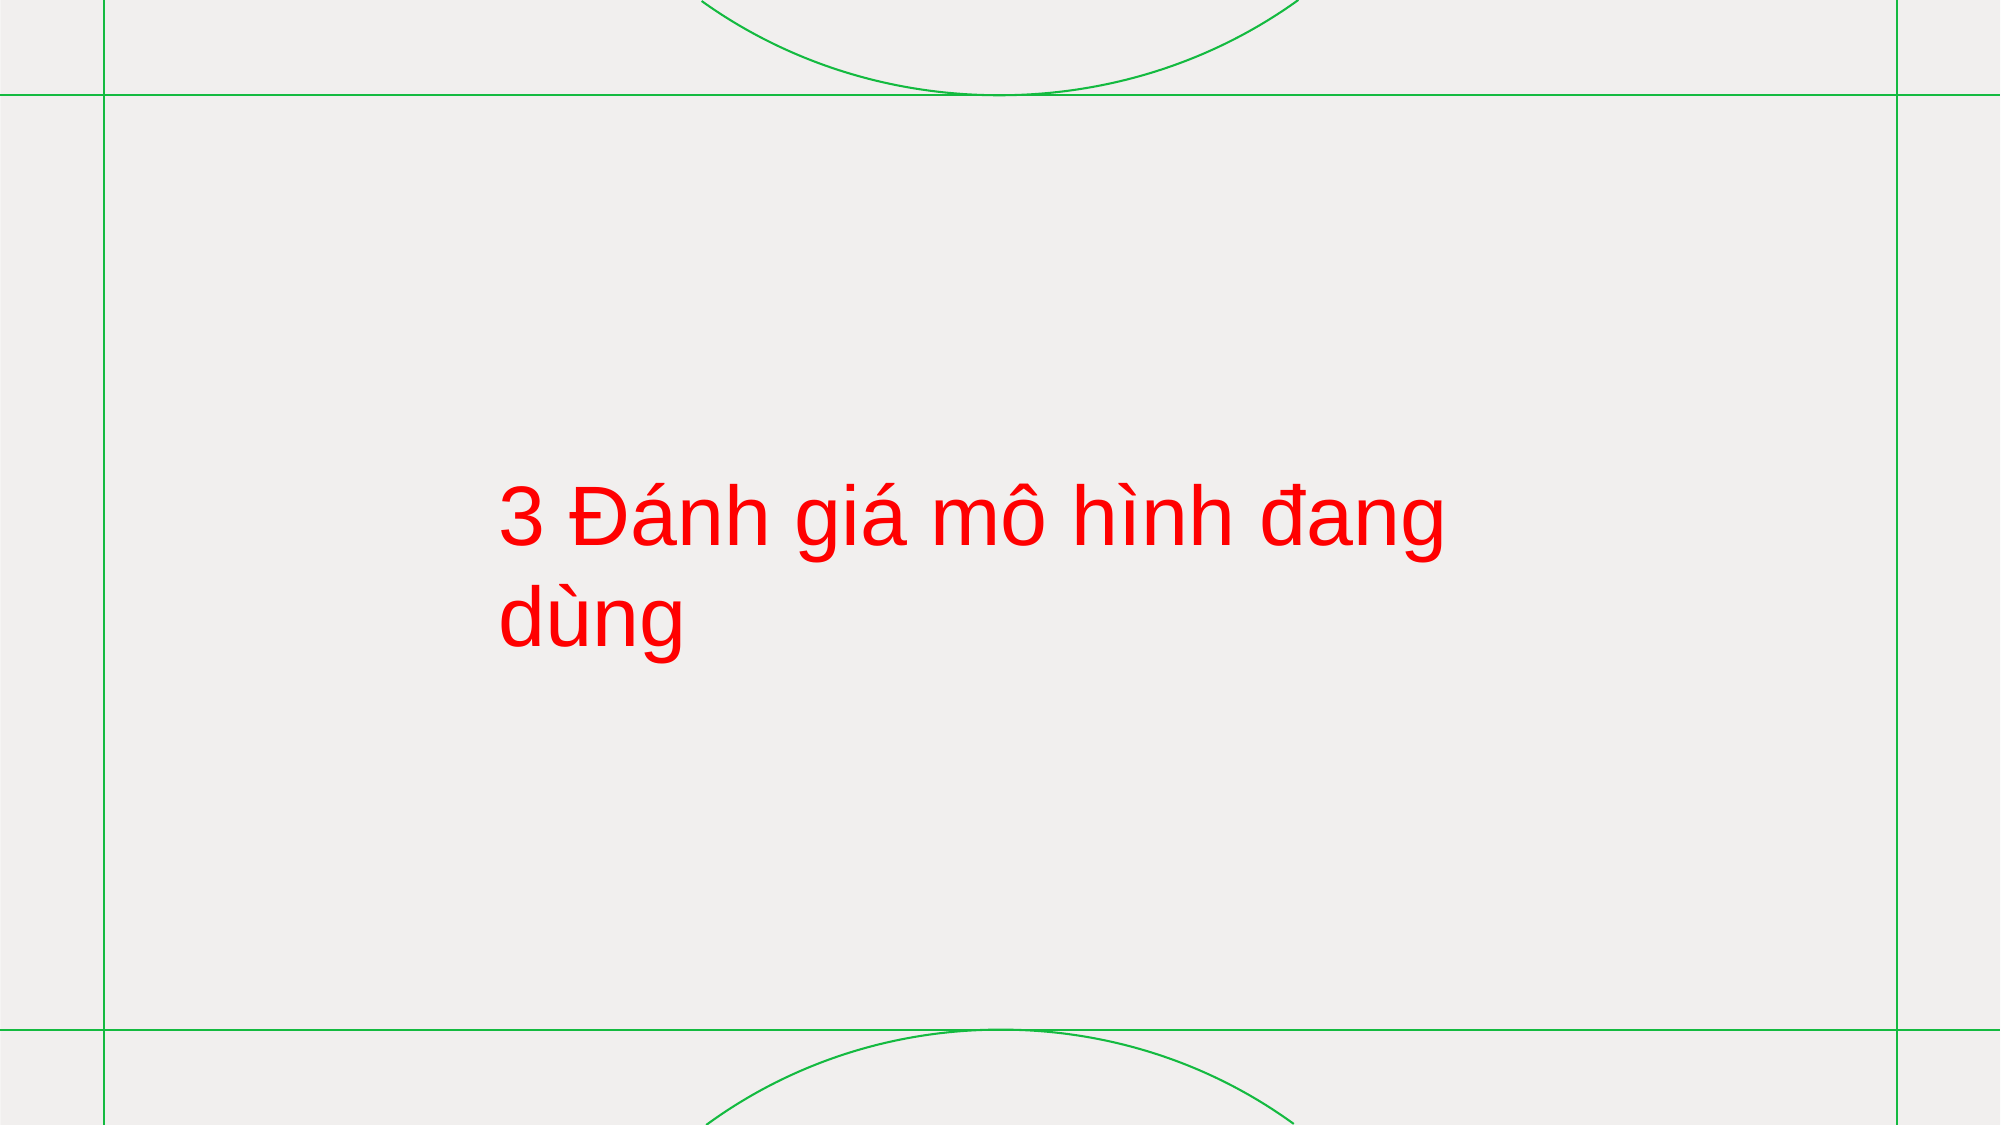

# 3 Đánh giá mô hình đang dùng